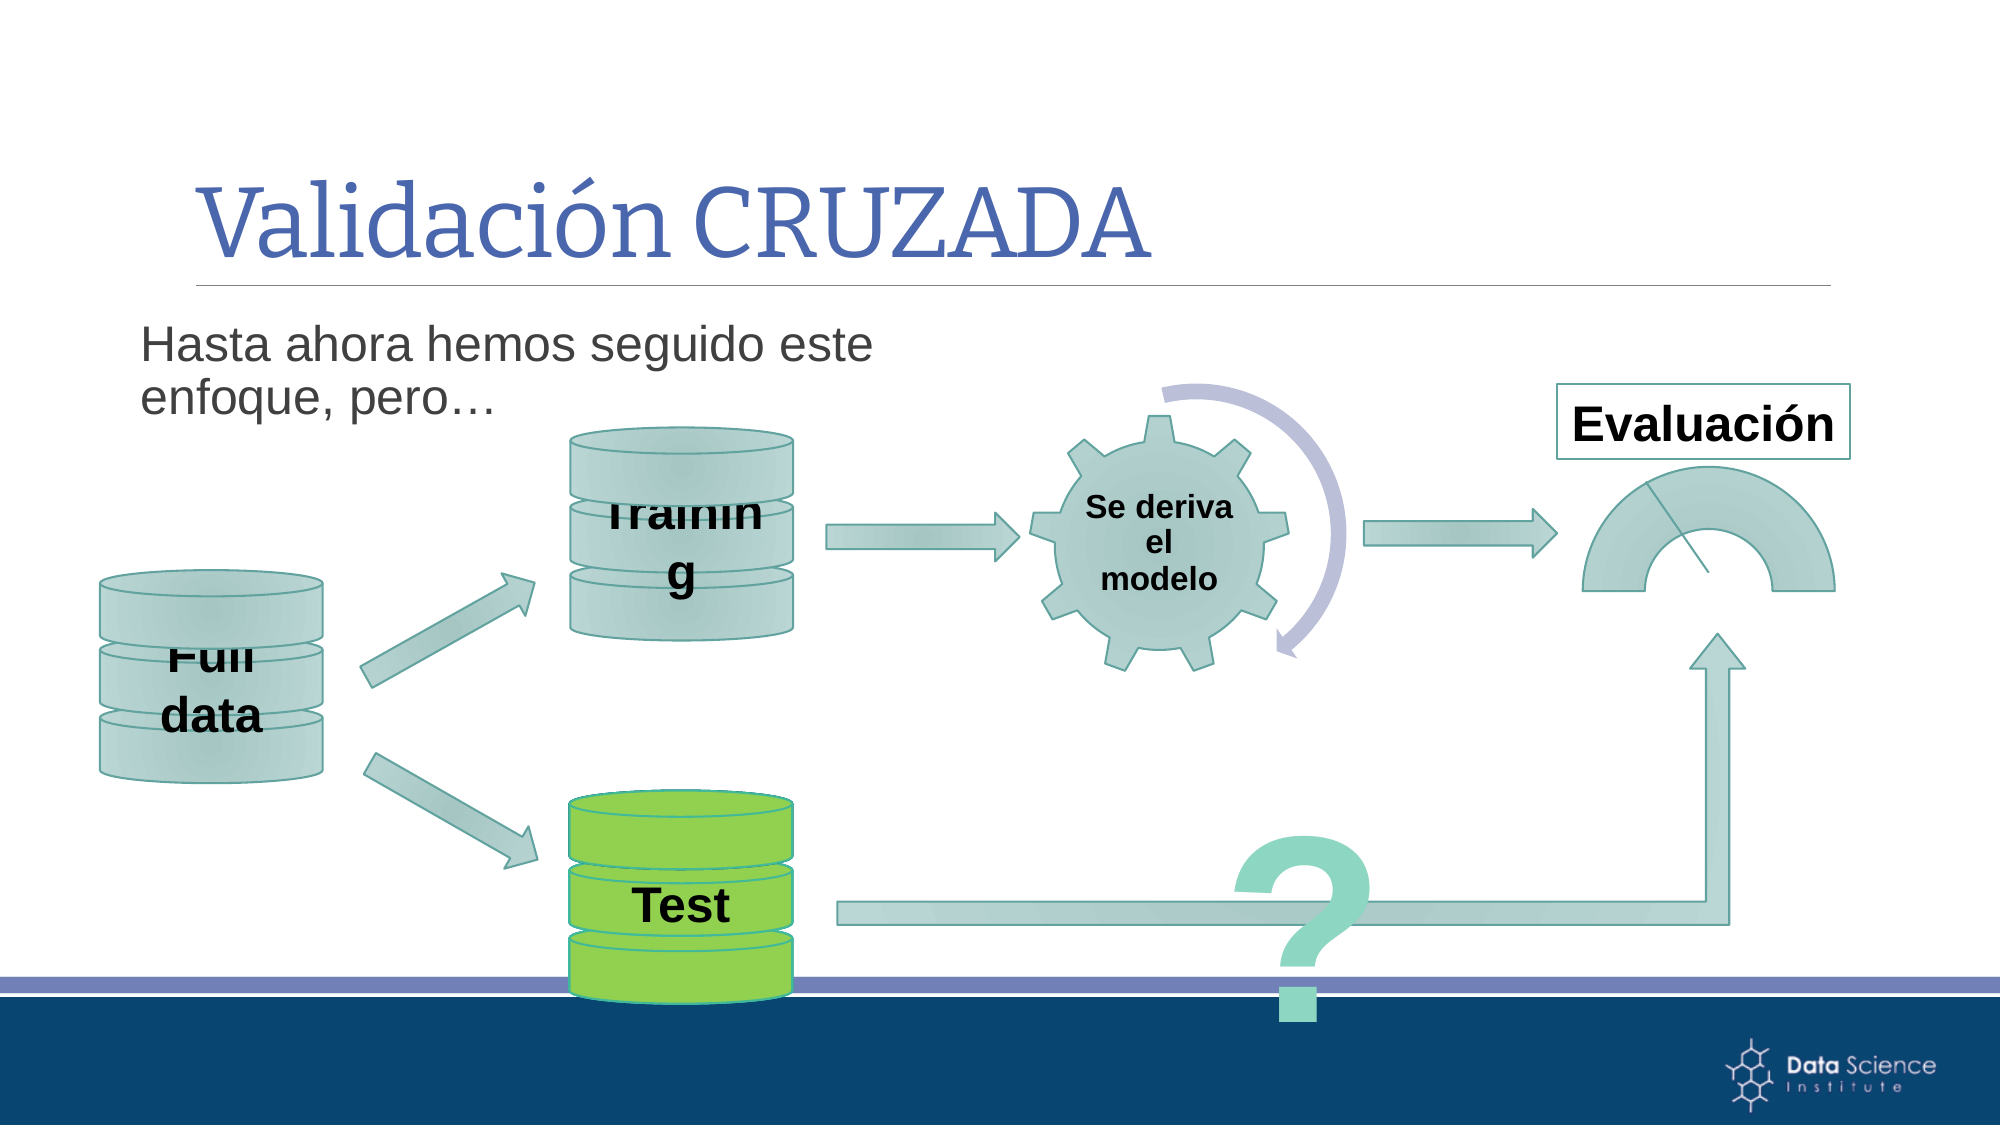

# Validación CRUZADA
Se deriva el modelo
Hasta ahora hemos seguido este enfoque, pero…
Evaluación

Training

Full data

?

Test
Test
Test
Test